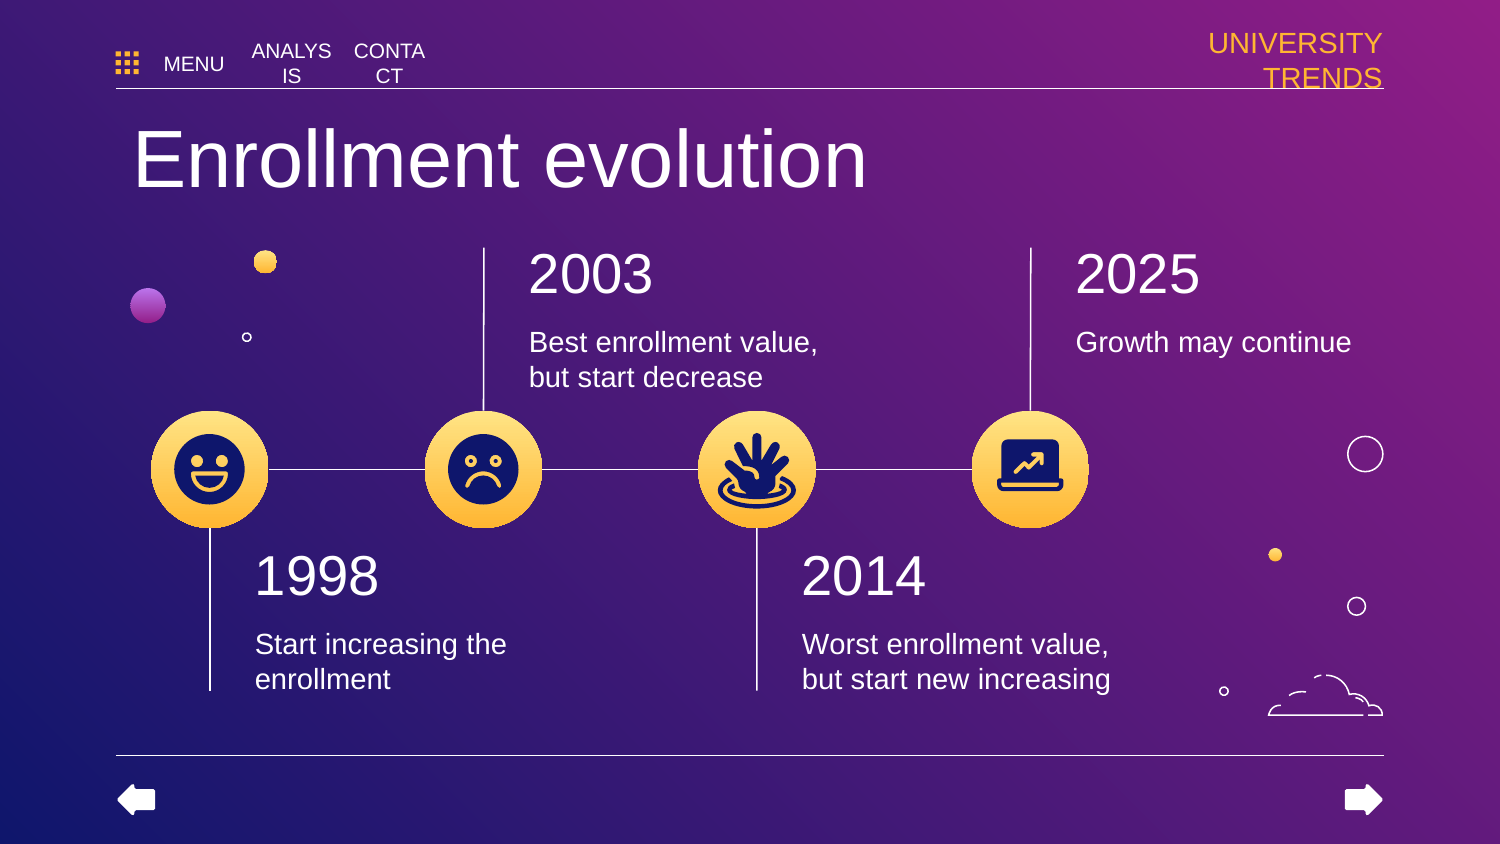

UNIVERSITY TRENDS
MENU
ANALYSIS
CONTACT

# Enrollment evolution
2003
2025

Best enrollment value, but start decrease
Growth may continue

1998
2014

Start increasing the enrollment
Worst enrollment value, but start new increasing